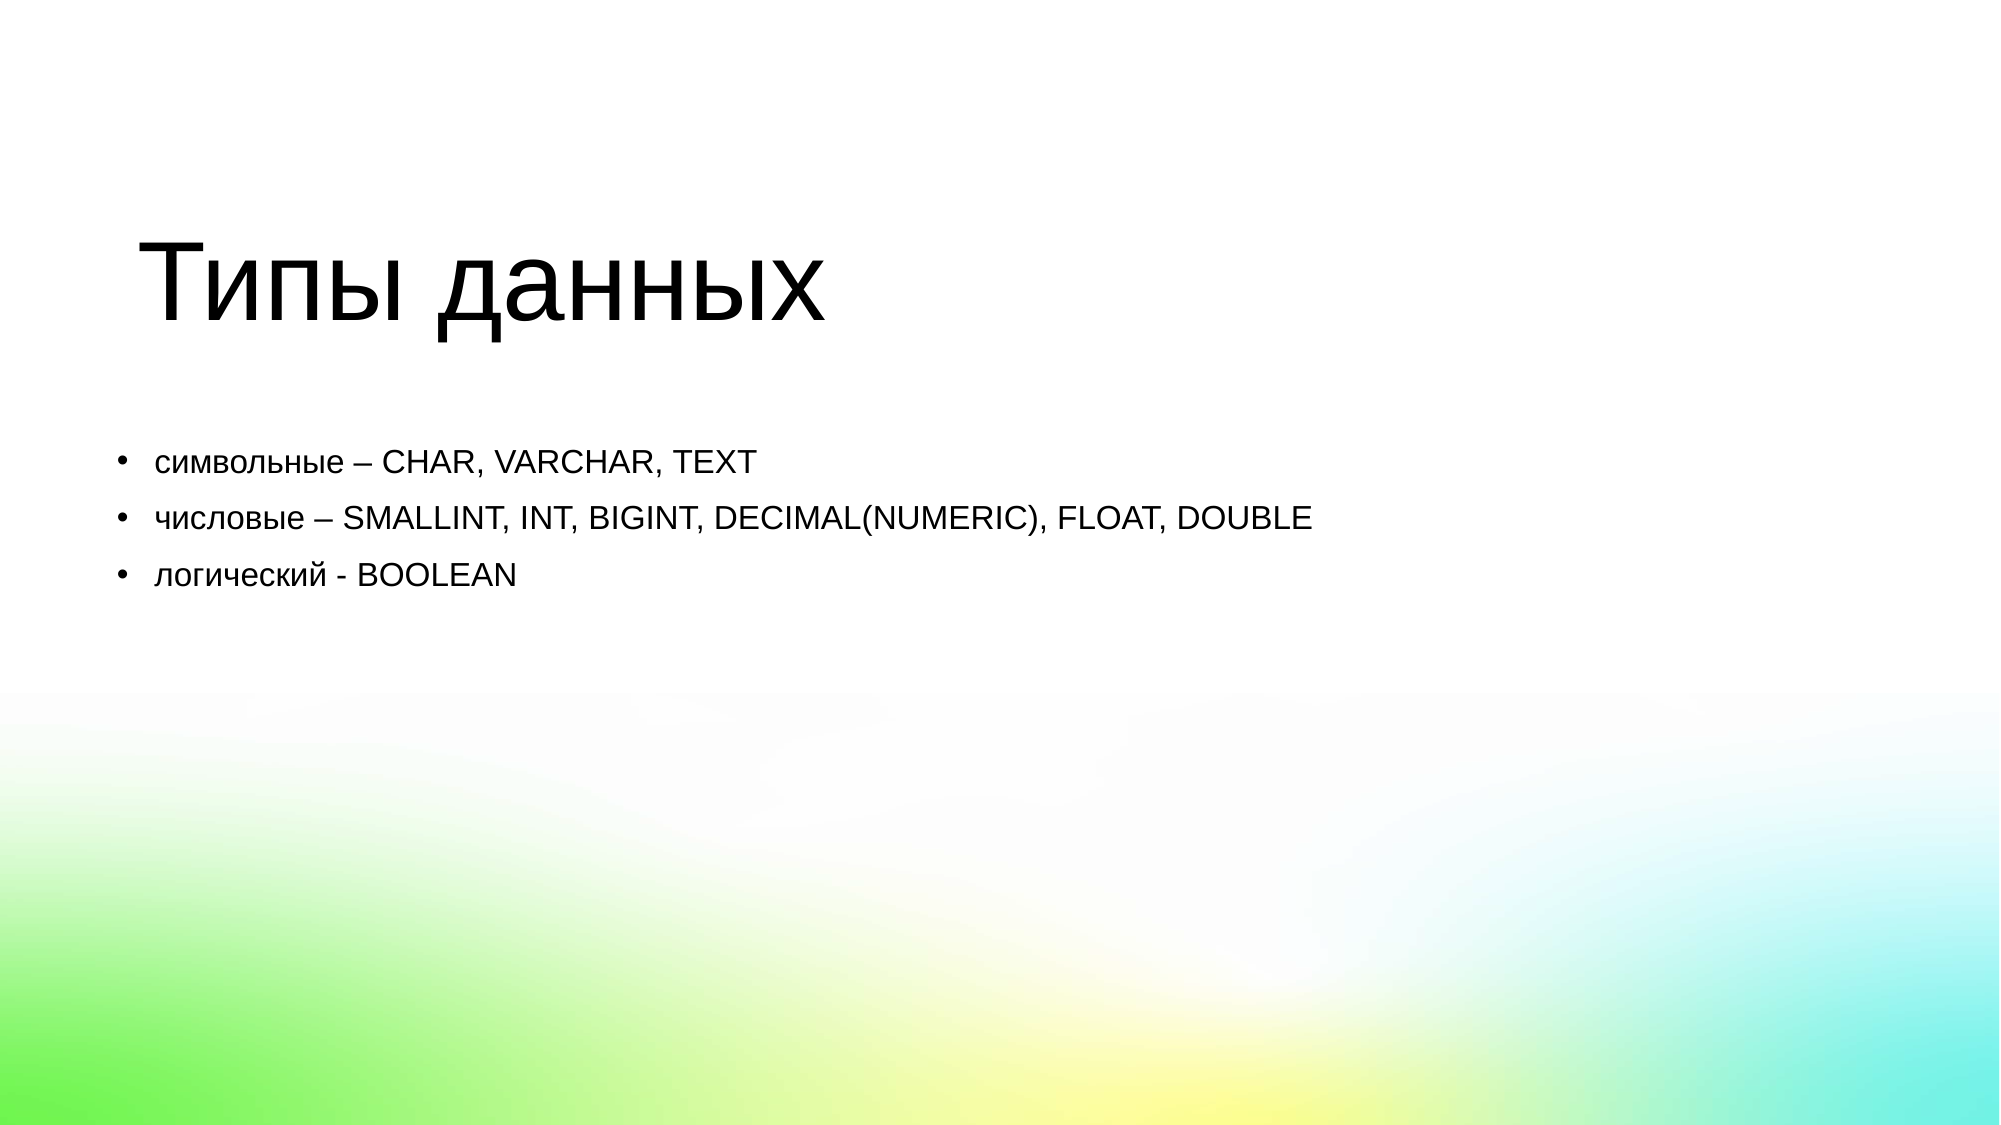

Типы данных
символьные – CHAR, VARCHAR, TEXT
числовые – SMALLINT, INT, BIGINT, DECIMAL(NUMERIC), FLOAT, DOUBLE
логический - BOOLEAN